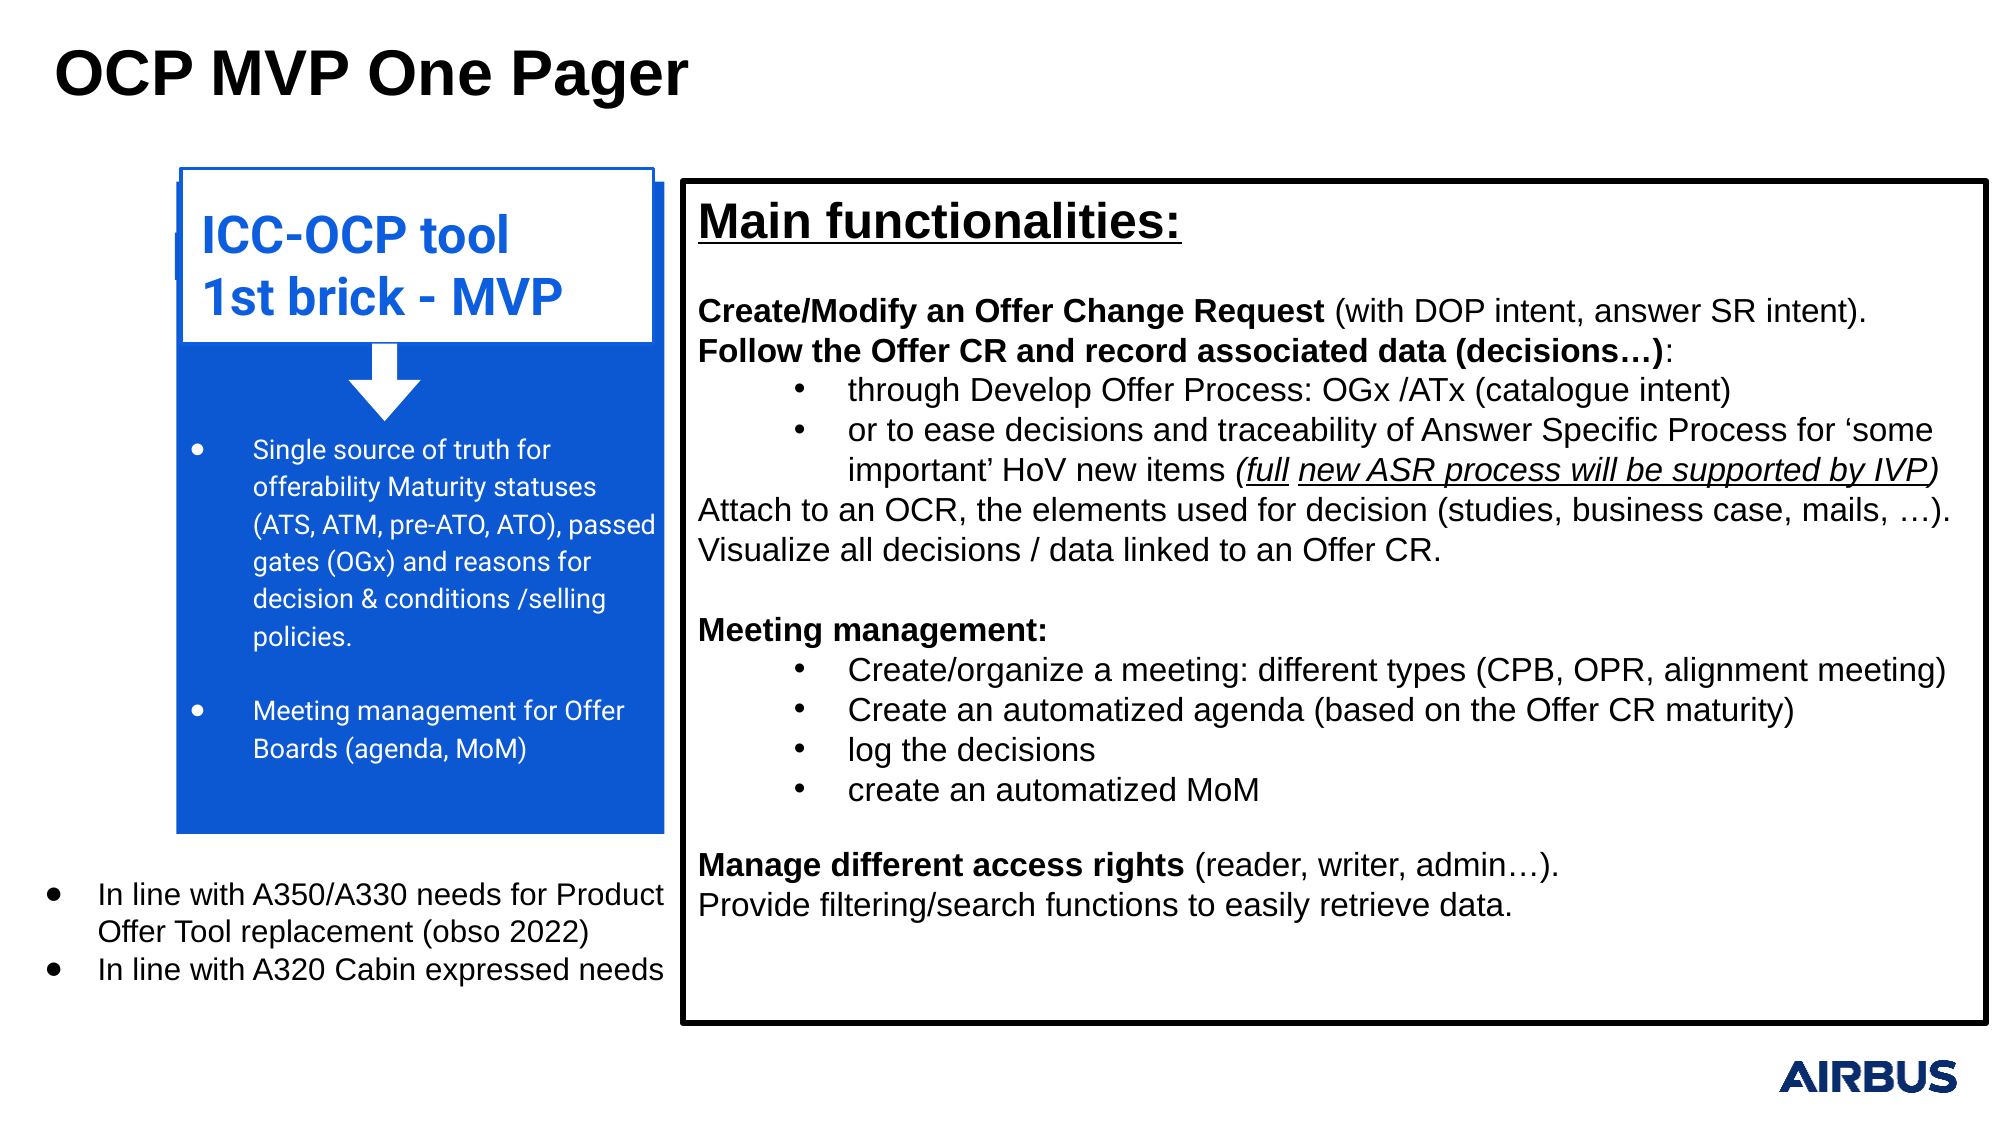

OCP MVP One Pager

ICC-OCP tool
1st brick - MVP
Main functionalities:

Create/Modify an Offer Change Request (with DOP intent, answer SR intent).
Follow the Offer CR and record associated data (decisions…):
through Develop Offer Process: OGx /ATx (catalogue intent)
or to ease decisions and traceability of Answer Specific Process for ‘some important’ HoV new items (full new ASR process will be supported by IVP)
Attach to an OCR, the elements used for decision (studies, business case, mails, …).
Visualize all decisions / data linked to an Offer CR.

Meeting management:
Create/organize a meeting: different types (CPB, OPR, alignment meeting)
Create an automatized agenda (based on the Offer CR maturity)
log the decisions
create an automatized MoM

Manage different access rights (reader, writer, admin…).
Provide filtering/search functions to easily retrieve data.

ICC-OCP MVP

Single source of truth for offerability Maturity statuses (ATS, ATM, pre-ATO, ATO), passed gates (OGx) and reasons for decision & conditions /selling policies.

Meeting management for Offer Boards (agenda, MoM)

Develop Offer Process in ACS
Single source of truth for offerability Maturity statuses (ATS, ATM, pre-ATO, ATO), Best Seller status, passed gates and reasons for decision & conditions.
Eased alignment/decision meeting management.

In line with A350/A330 needs for Product Offer Tool replacement (obso 2022)
In line with A320 Cabin expressed needs